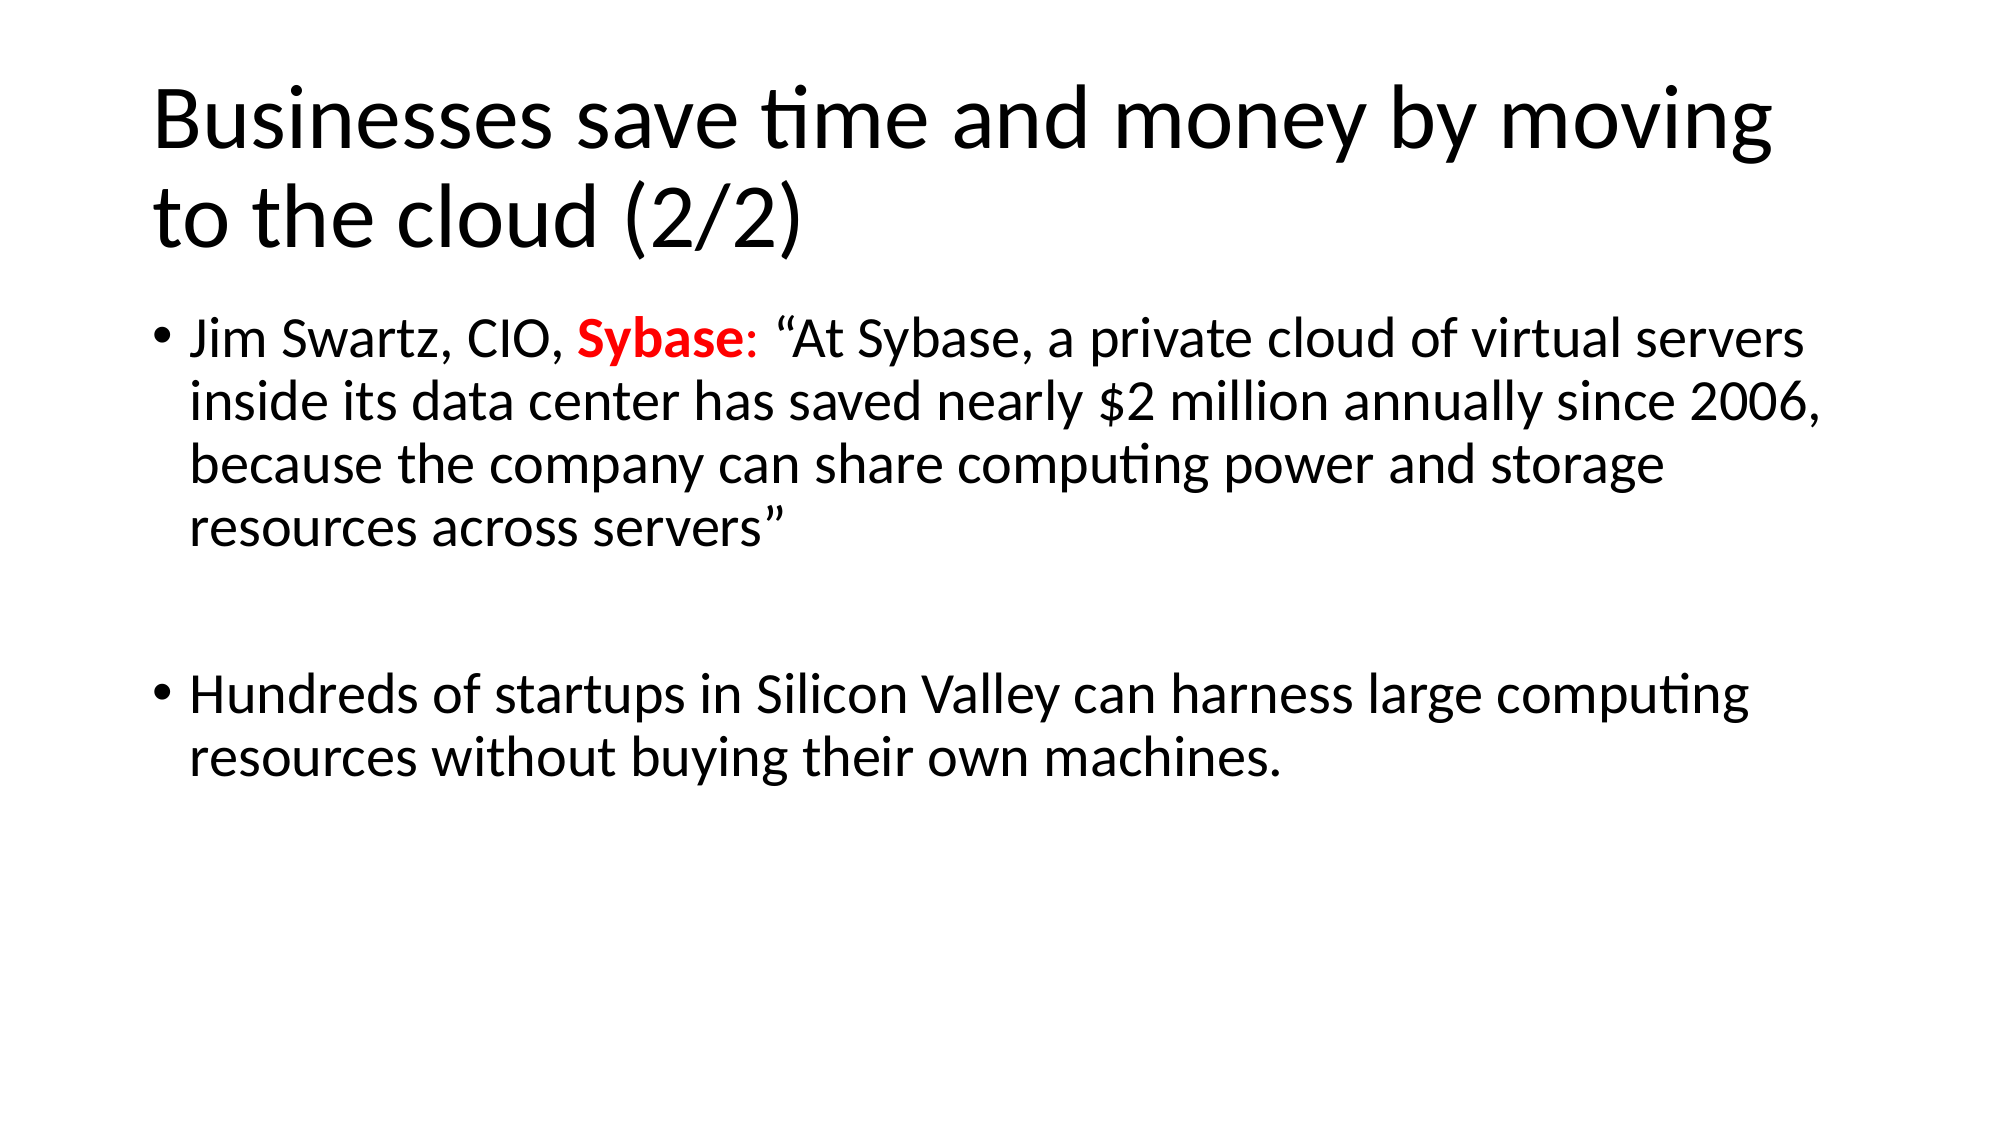

# Businesses save time and money by moving to the cloud (2/2)
Jim Swartz, CIO, Sybase: “At Sybase, a private cloud of virtual servers inside its data center has saved nearly $2 million annually since 2006, because the company can share computing power and storage resources across servers”

Hundreds of startups in Silicon Valley can harness large computing resources without buying their own machines.
93